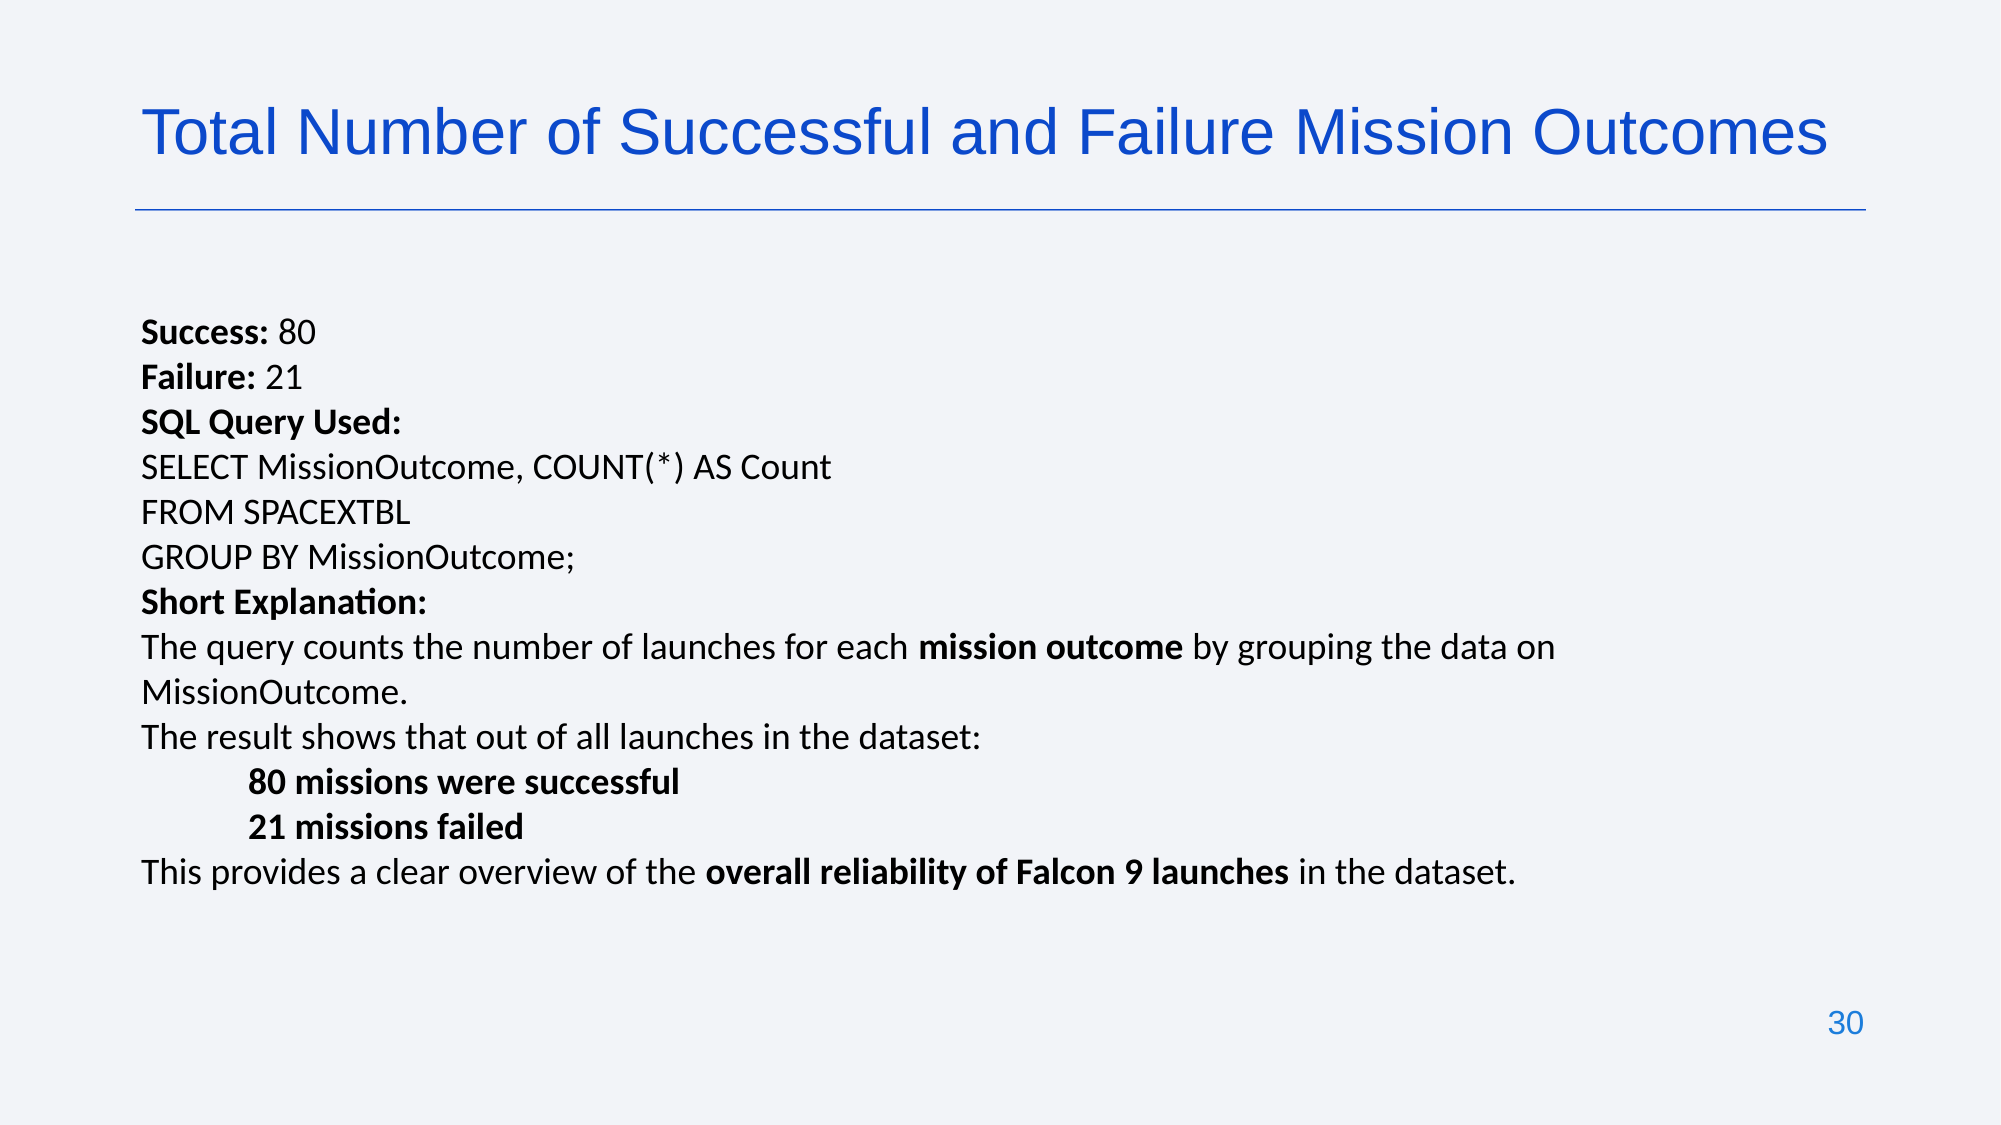

Total Number of Successful and Failure Mission Outcomes
Success: 80
Failure: 21
SQL Query Used:
SELECT MissionOutcome, COUNT(*) AS Count
FROM SPACEXTBL
GROUP BY MissionOutcome;
Short Explanation:
The query counts the number of launches for each mission outcome by grouping the data on MissionOutcome.
The result shows that out of all launches in the dataset:
80 missions were successful
21 missions failed
This provides a clear overview of the overall reliability of Falcon 9 launches in the dataset.

30